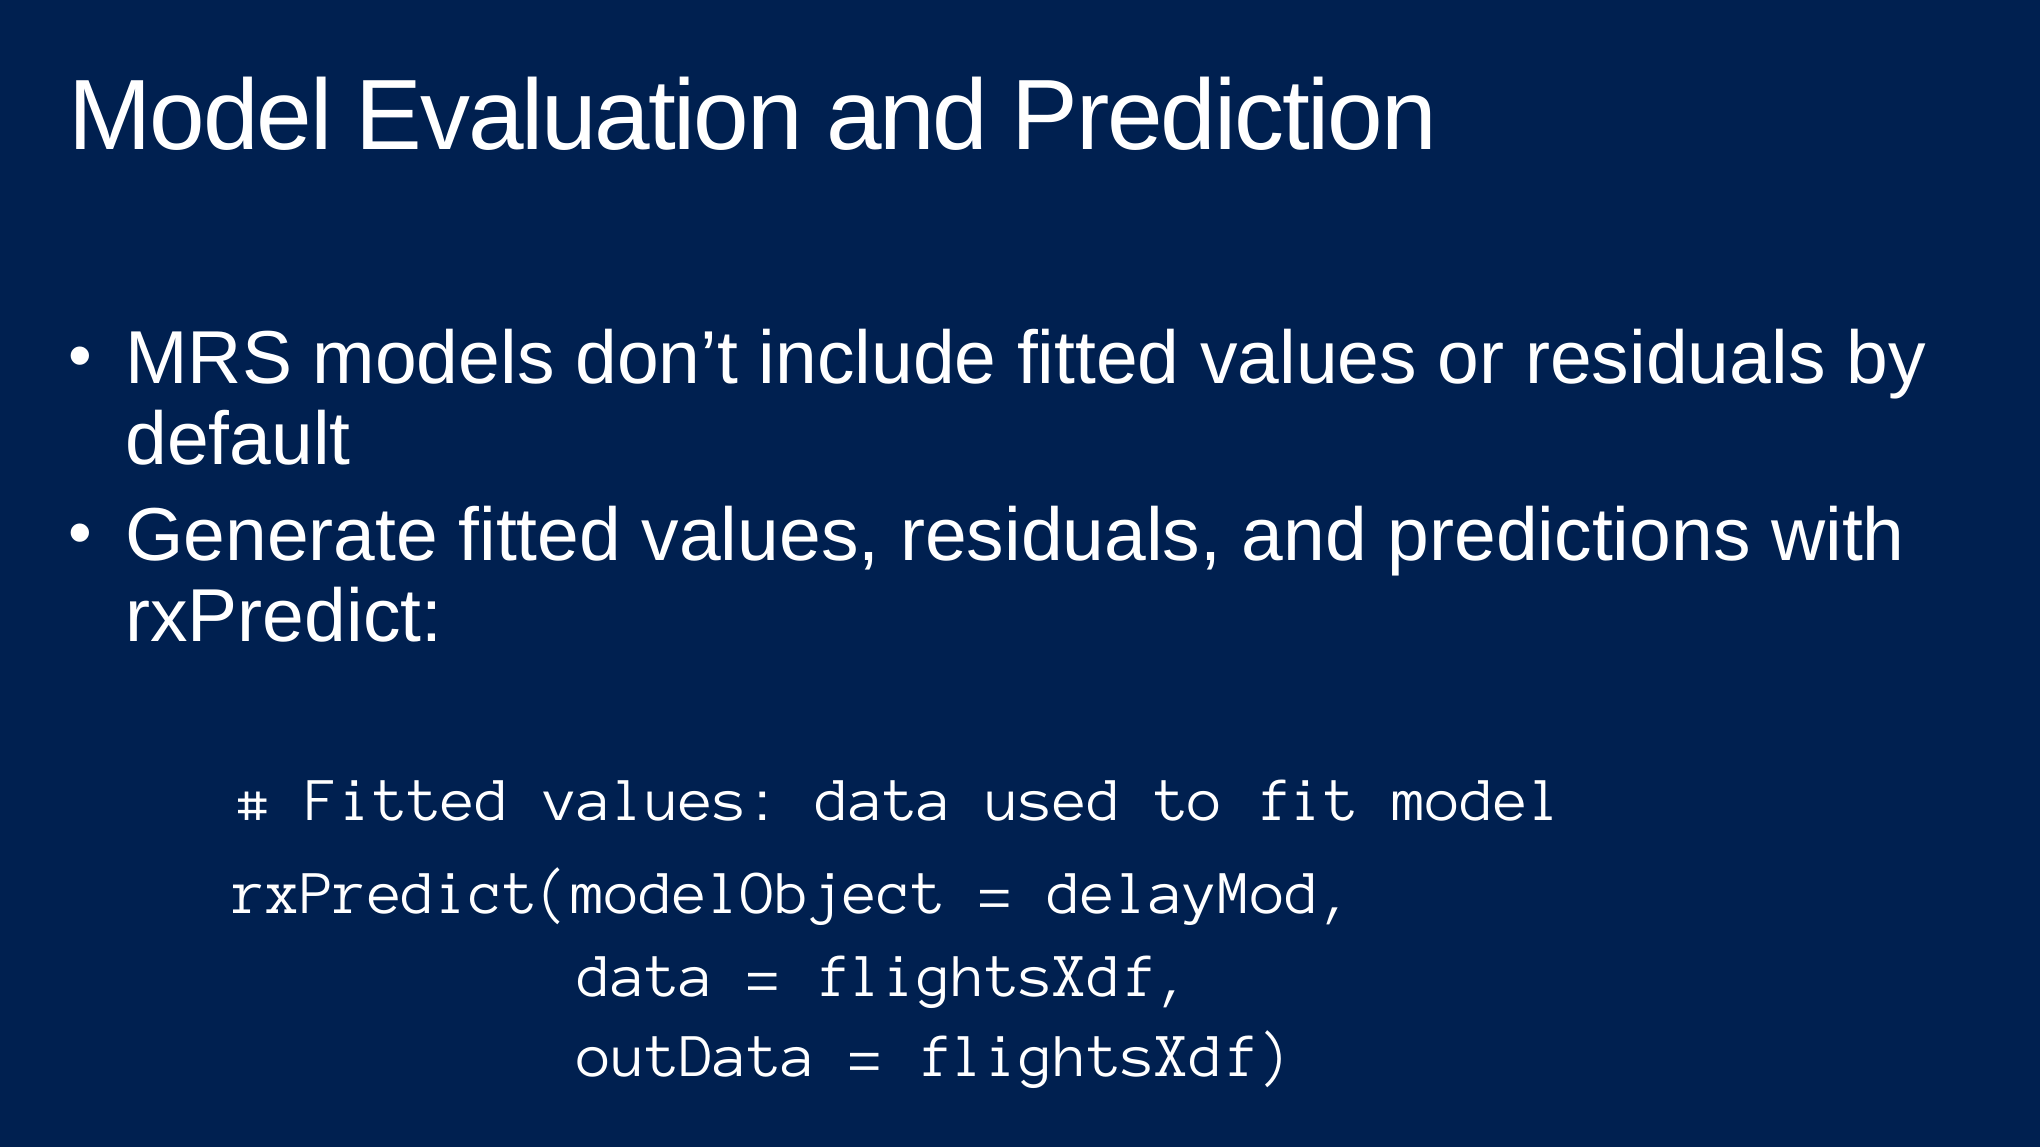

# Model Evaluation and Prediction

MRS models don’t include fitted values or residuals by default
Generate fitted values, residuals, and predictions with rxPredict:

     # Fitted values: data used to fit model
    rxPredict(modelObject = delayMod,
               data = flightsXdf,
               outData = flightsXdf)